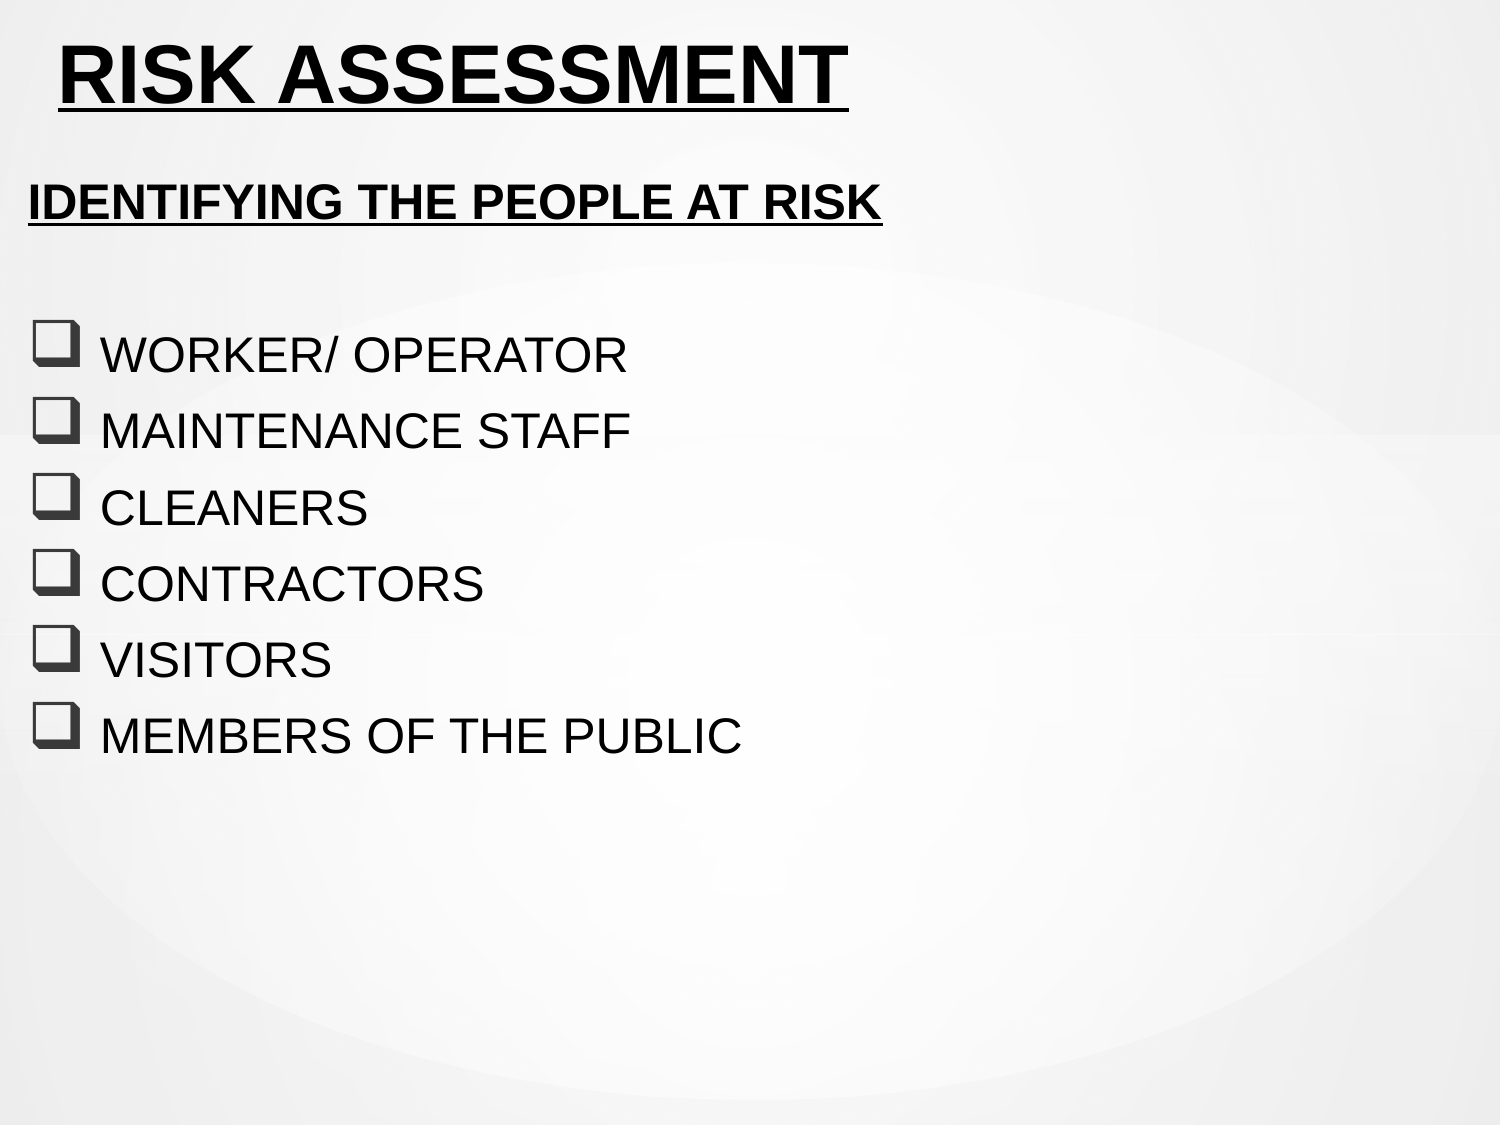

# RISK ASSESSMENT
IDENTIFYING THE PEOPLE AT RISK

 WORKER/ OPERATOR
 MAINTENANCE STAFF
 CLEANERS
 CONTRACTORS
 VISITORS
 MEMBERS OF THE PUBLIC